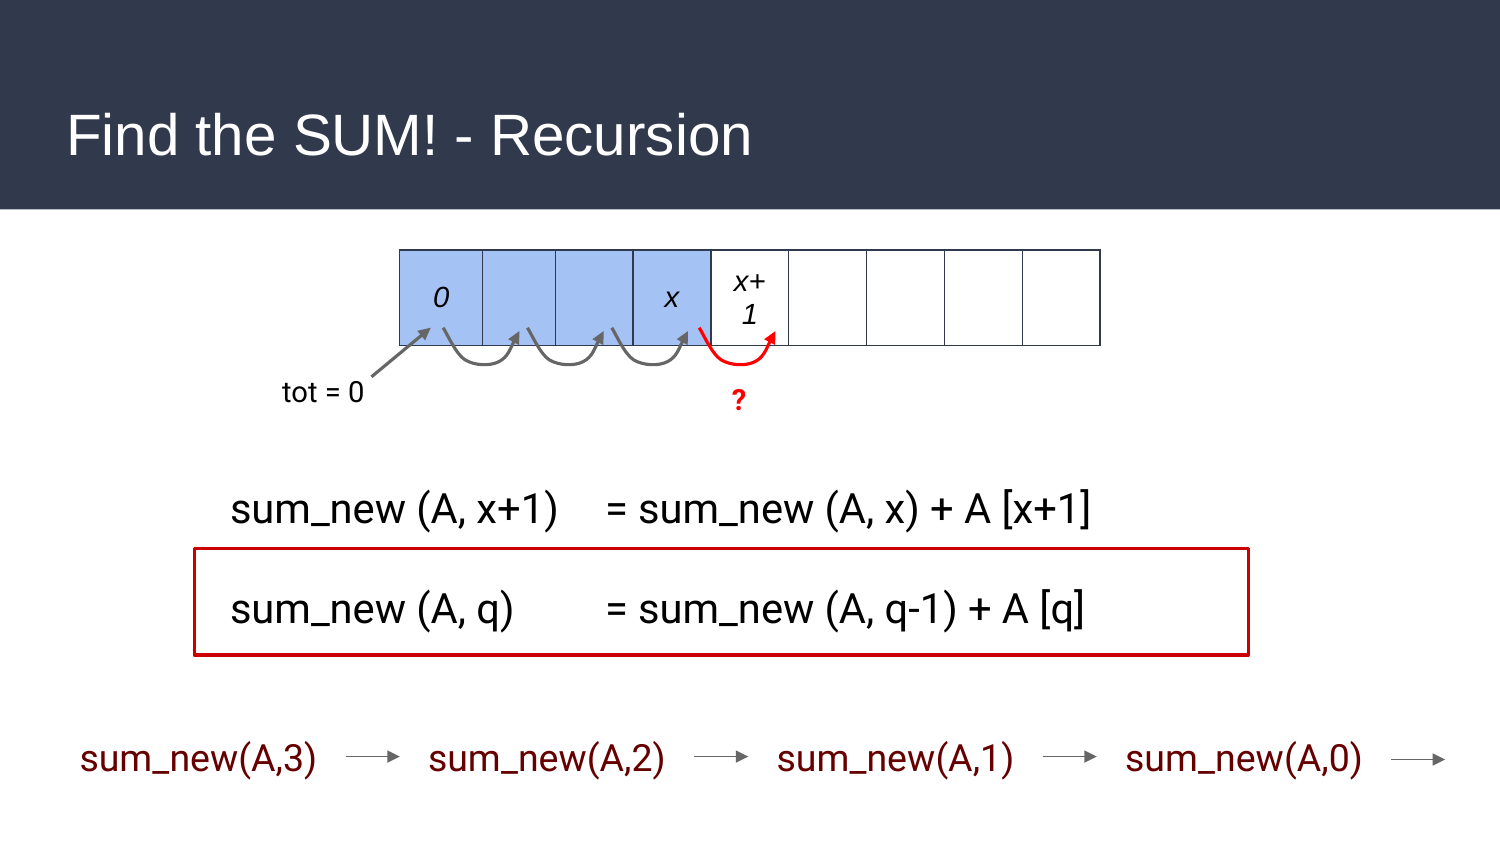

# Find the SUM! - Recursion

| 0 |  |  | x | x+1 |  |  |  |  |
| --- | --- | --- | --- | --- | --- | --- | --- | --- |

tot = 0
?
sum_new (A, x+1)	= sum_new (A, x) + A [x+1]

sum_new (A, q)	= sum_new (A, q-1) + A [q]

sum_new(A,3)
sum_new(A,2)
sum_new(A,1)
sum_new(A,0)